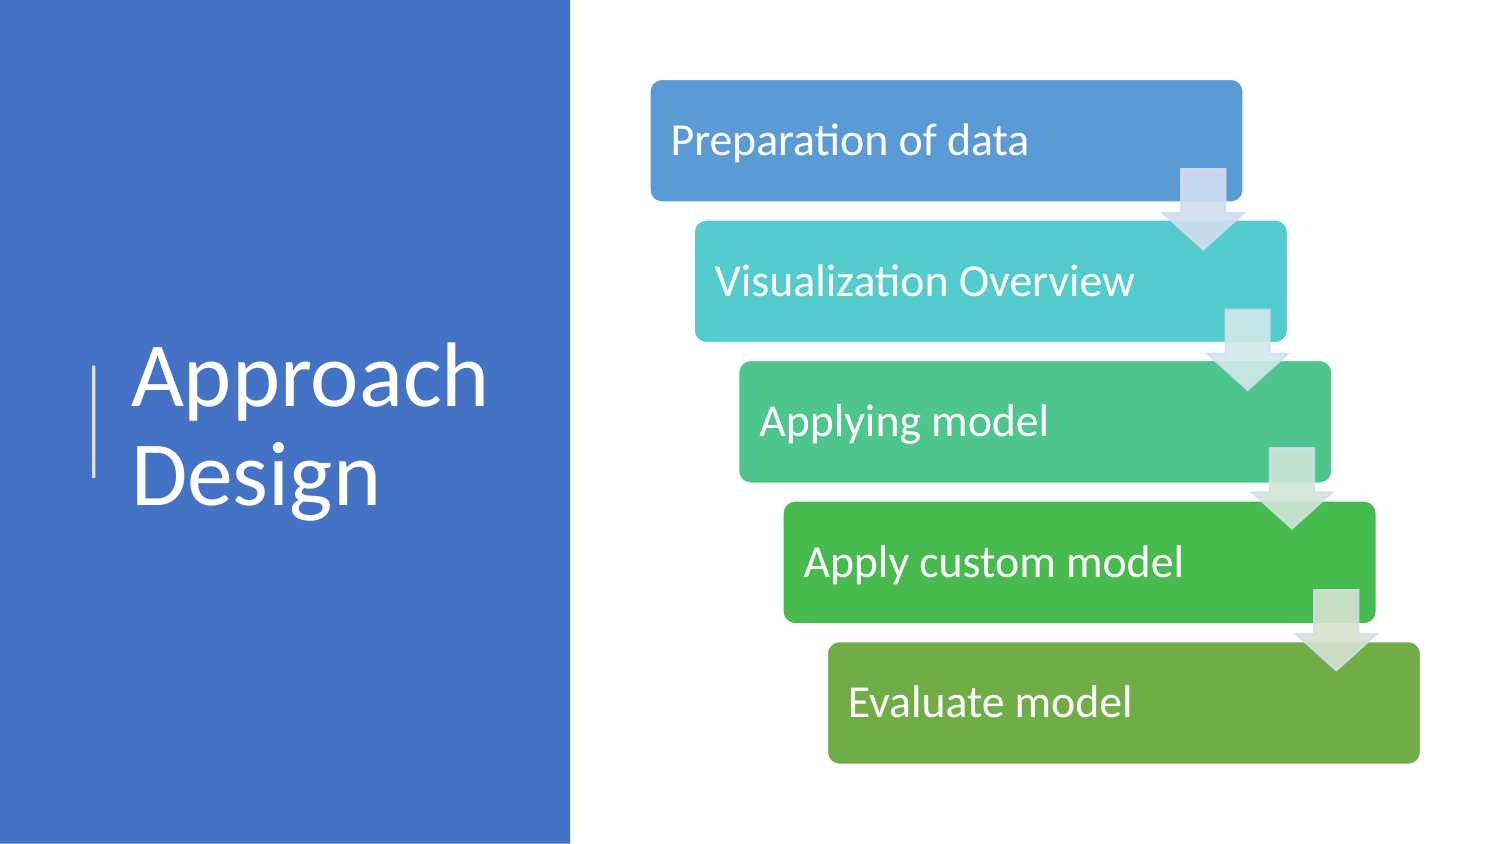

Preparation of data
Visualization Overview
Applying model
Apply custom model
Evaluate model

# Approach Design